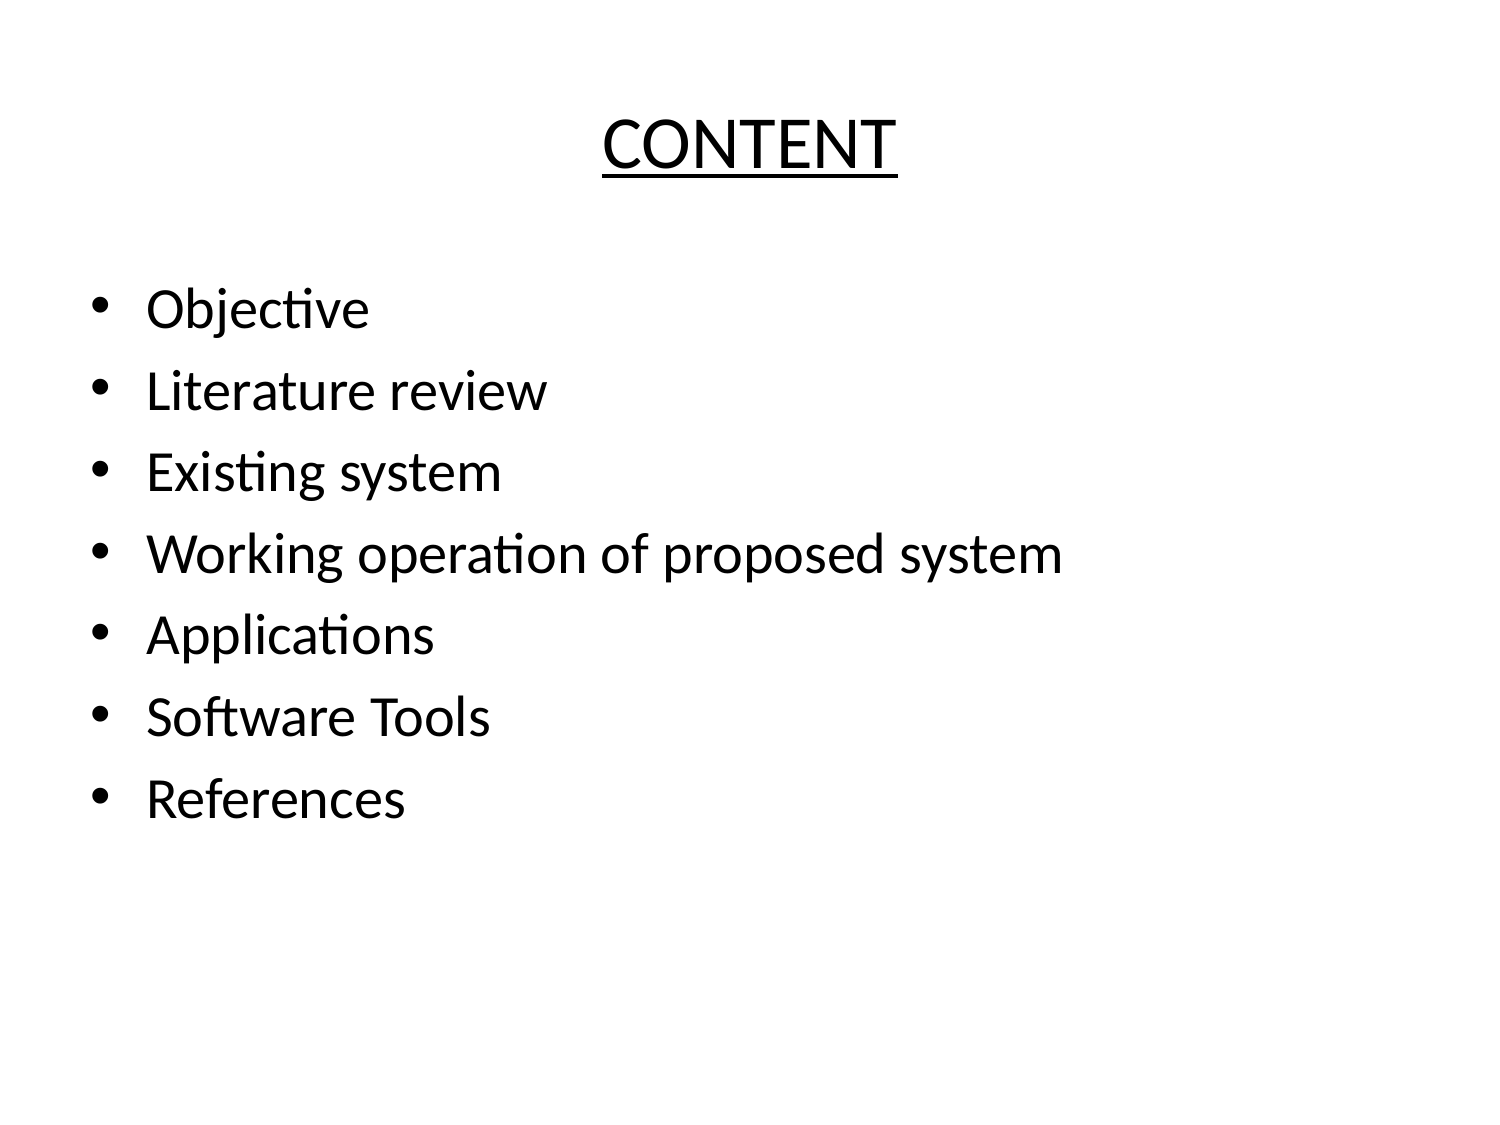

# CONTENT
Objective
Literature review
Existing system
Working operation of proposed system
Applications
Software Tools
References